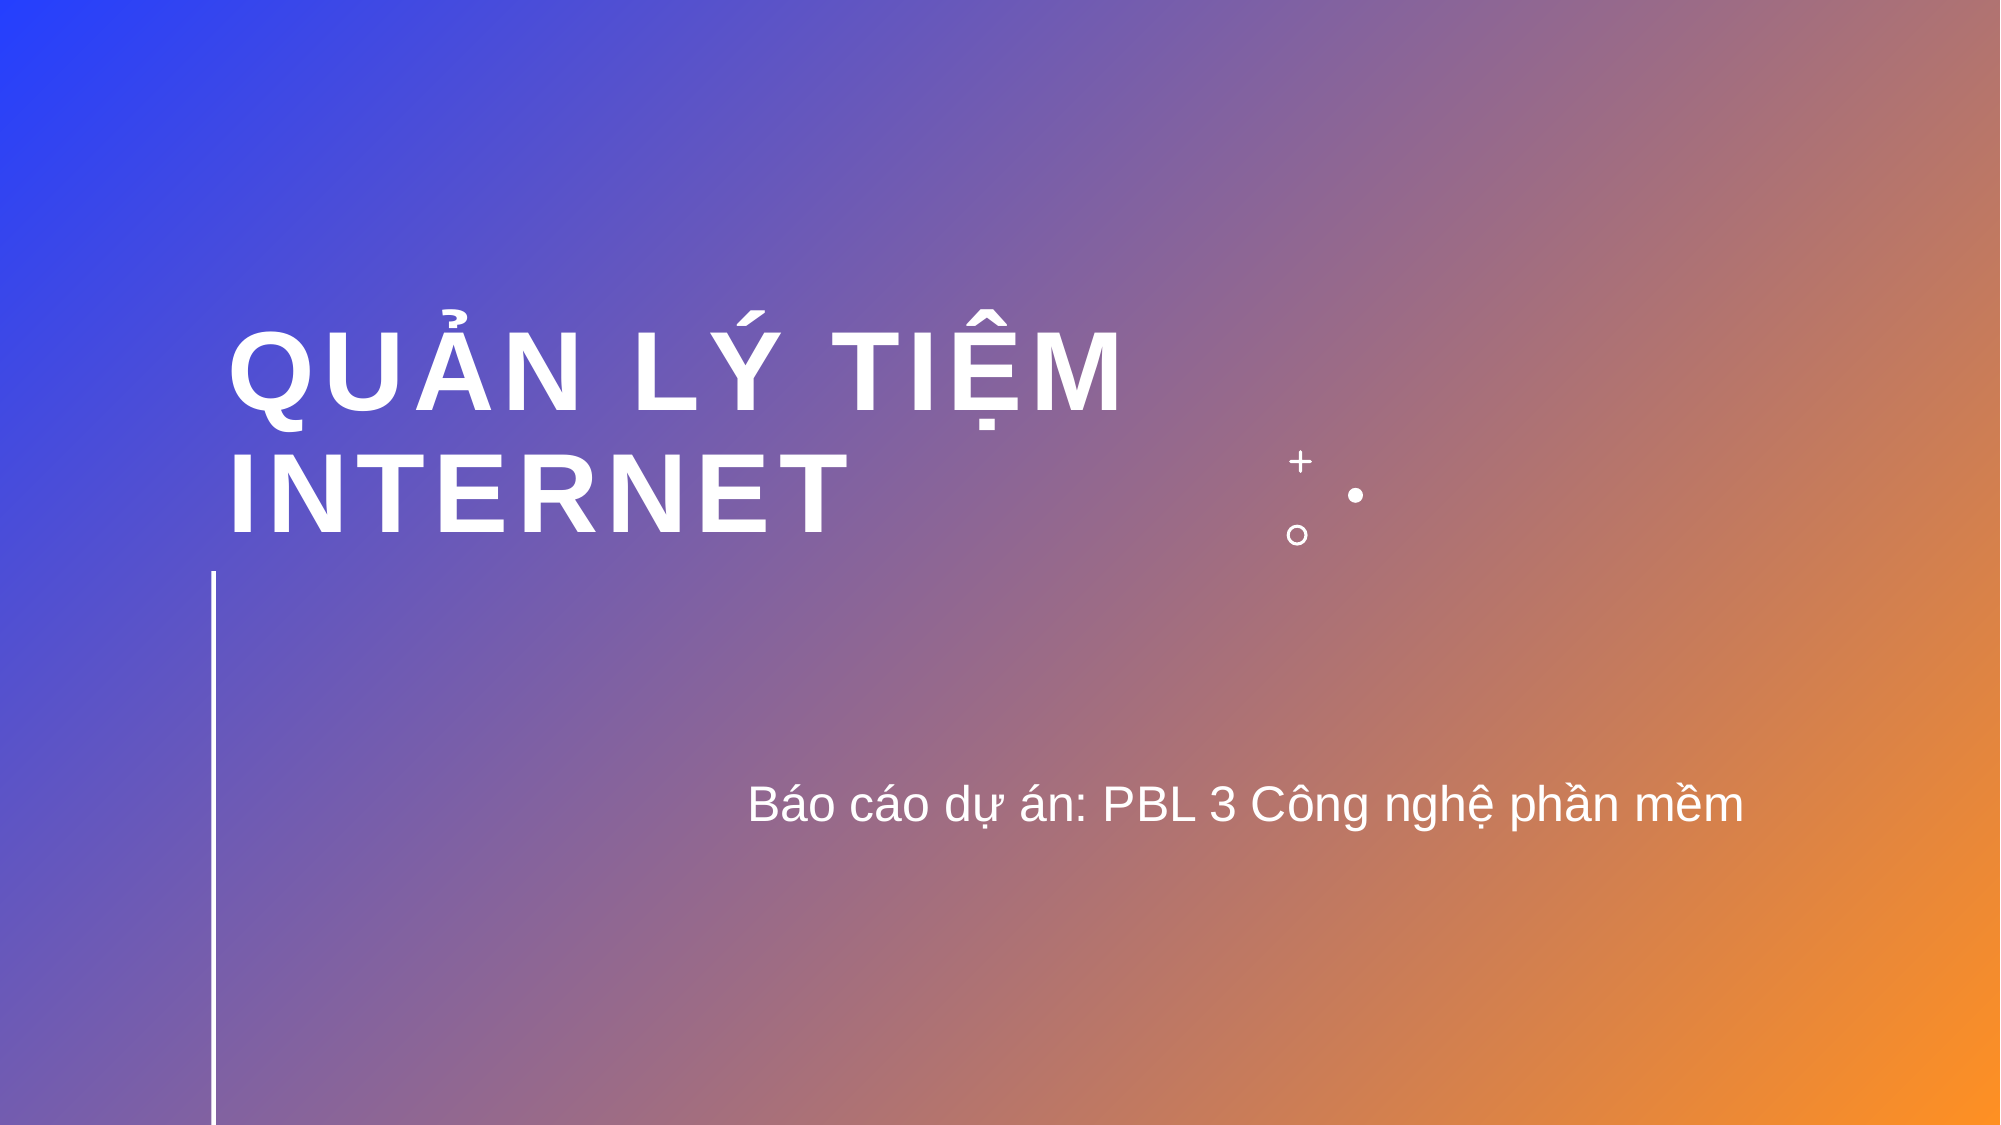

# QUẢN LÝ TIỆM INTERNET
Báo cáo dự án: PBL 3 Công nghệ phần mềm